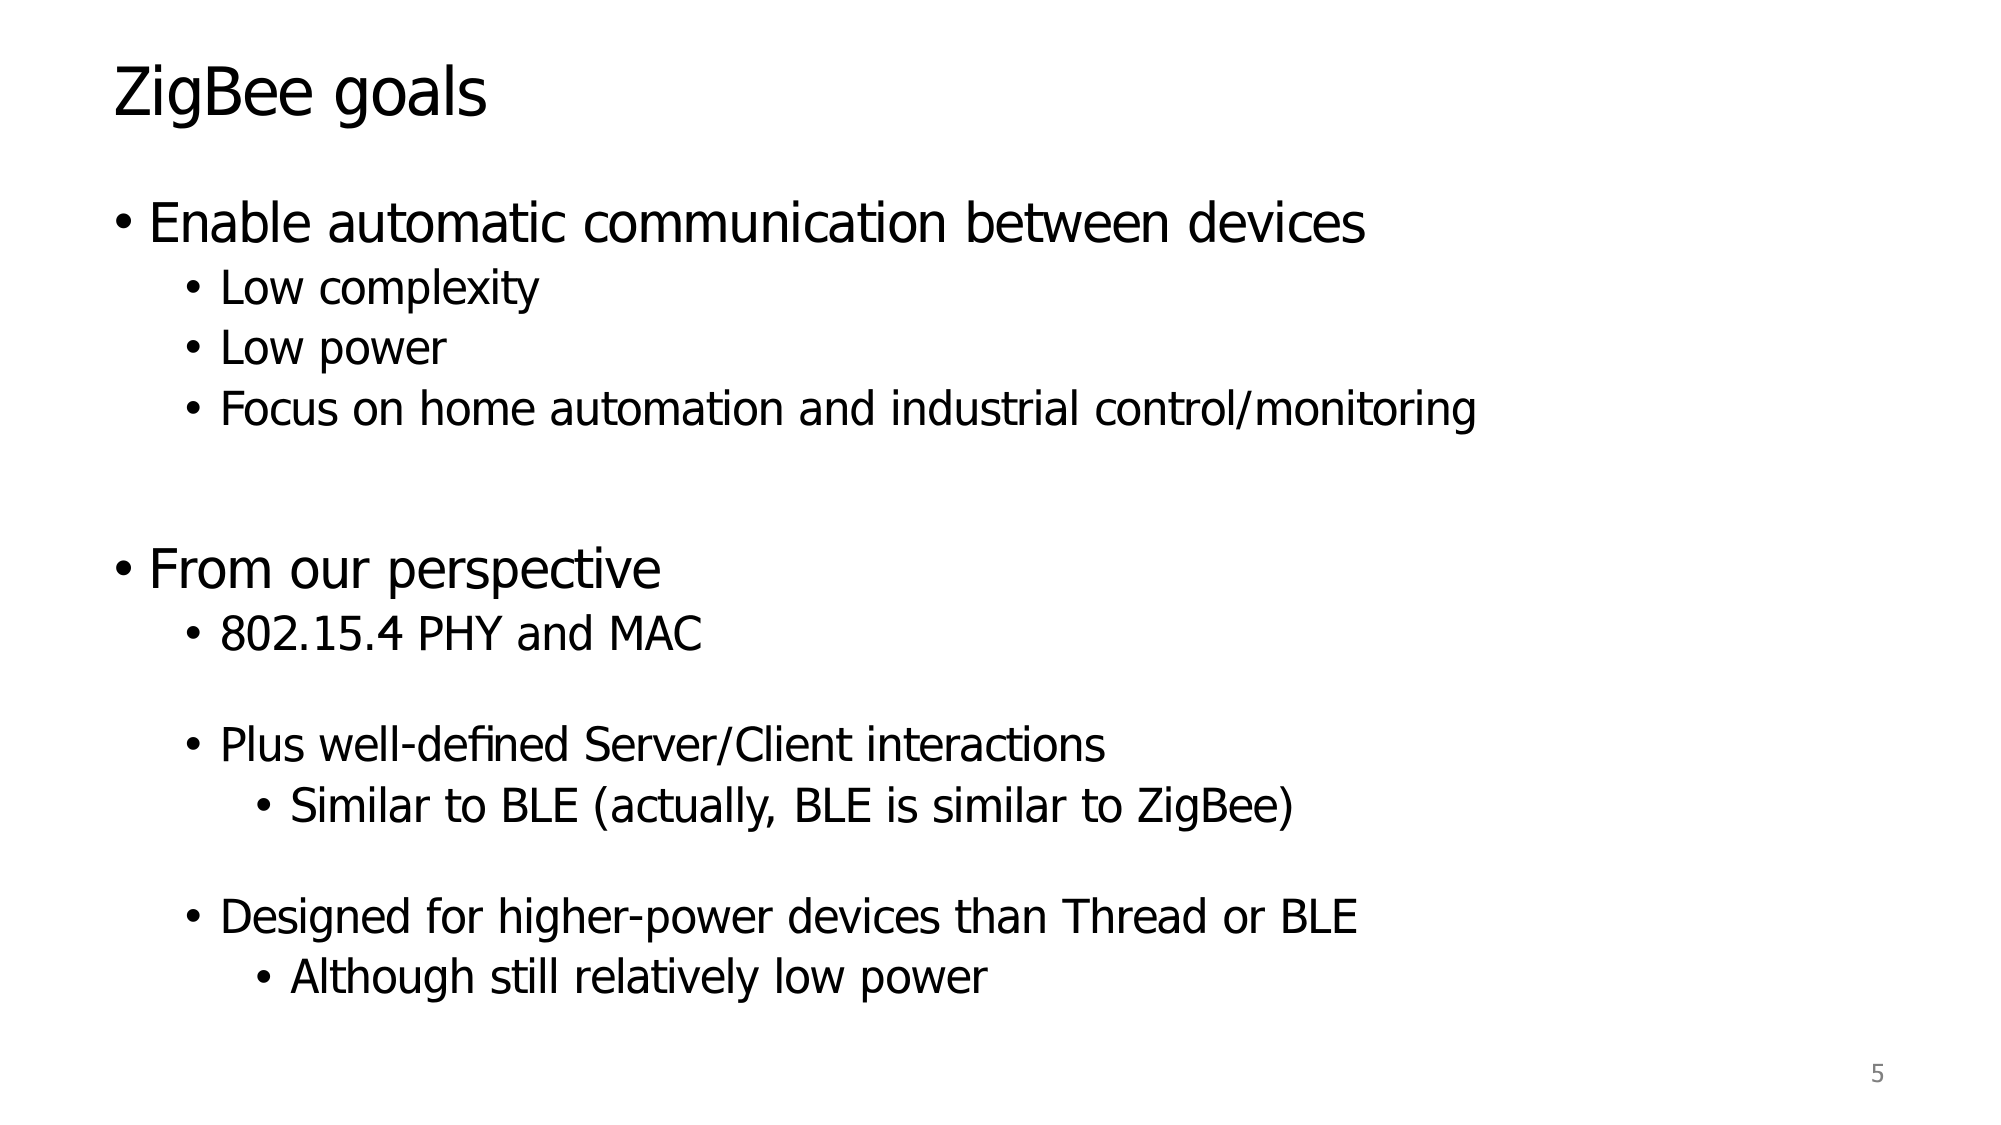

# ZigBee goals
Enable automatic communication between devices
Low complexity
Low power
Focus on home automation and industrial control/monitoring

From our perspective
802.15.4 PHY and MAC
Plus well-defined Server/Client interactions
Similar to BLE (actually, BLE is similar to ZigBee)
Designed for higher-power devices than Thread or BLE
Although still relatively low power
5